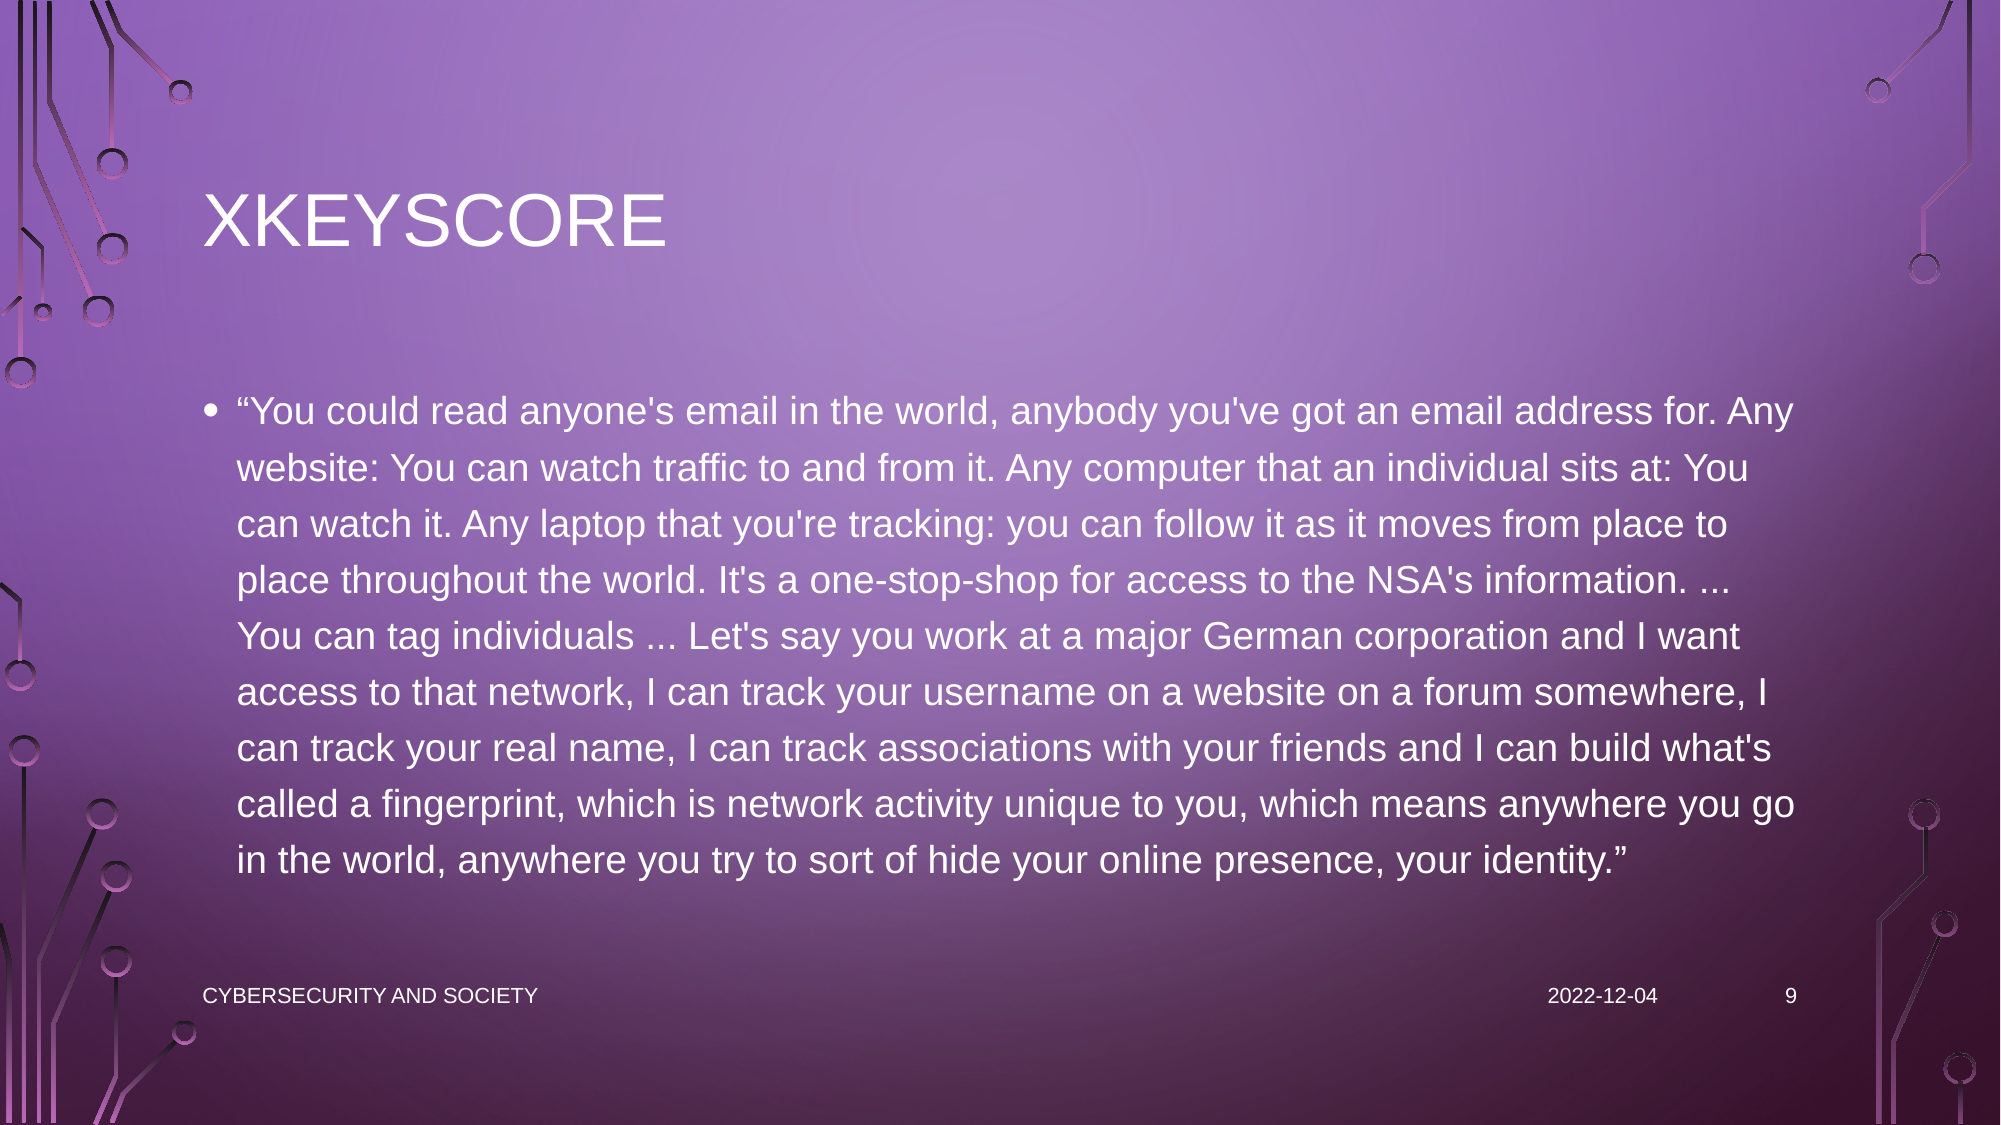

# XKeyScore
“You could read anyone's email in the world, anybody you've got an email address for. Any website: You can watch traffic to and from it. Any computer that an individual sits at: You can watch it. Any laptop that you're tracking: you can follow it as it moves from place to place throughout the world. It's a one-stop-shop for access to the NSA's information. ... You can tag individuals ... Let's say you work at a major German corporation and I want access to that network, I can track your username on a website on a forum somewhere, I can track your real name, I can track associations with your friends and I can build what's called a fingerprint, which is network activity unique to you, which means anywhere you go in the world, anywhere you try to sort of hide your online presence, your identity.”
9
Cybersecurity and Society
2022-12-04